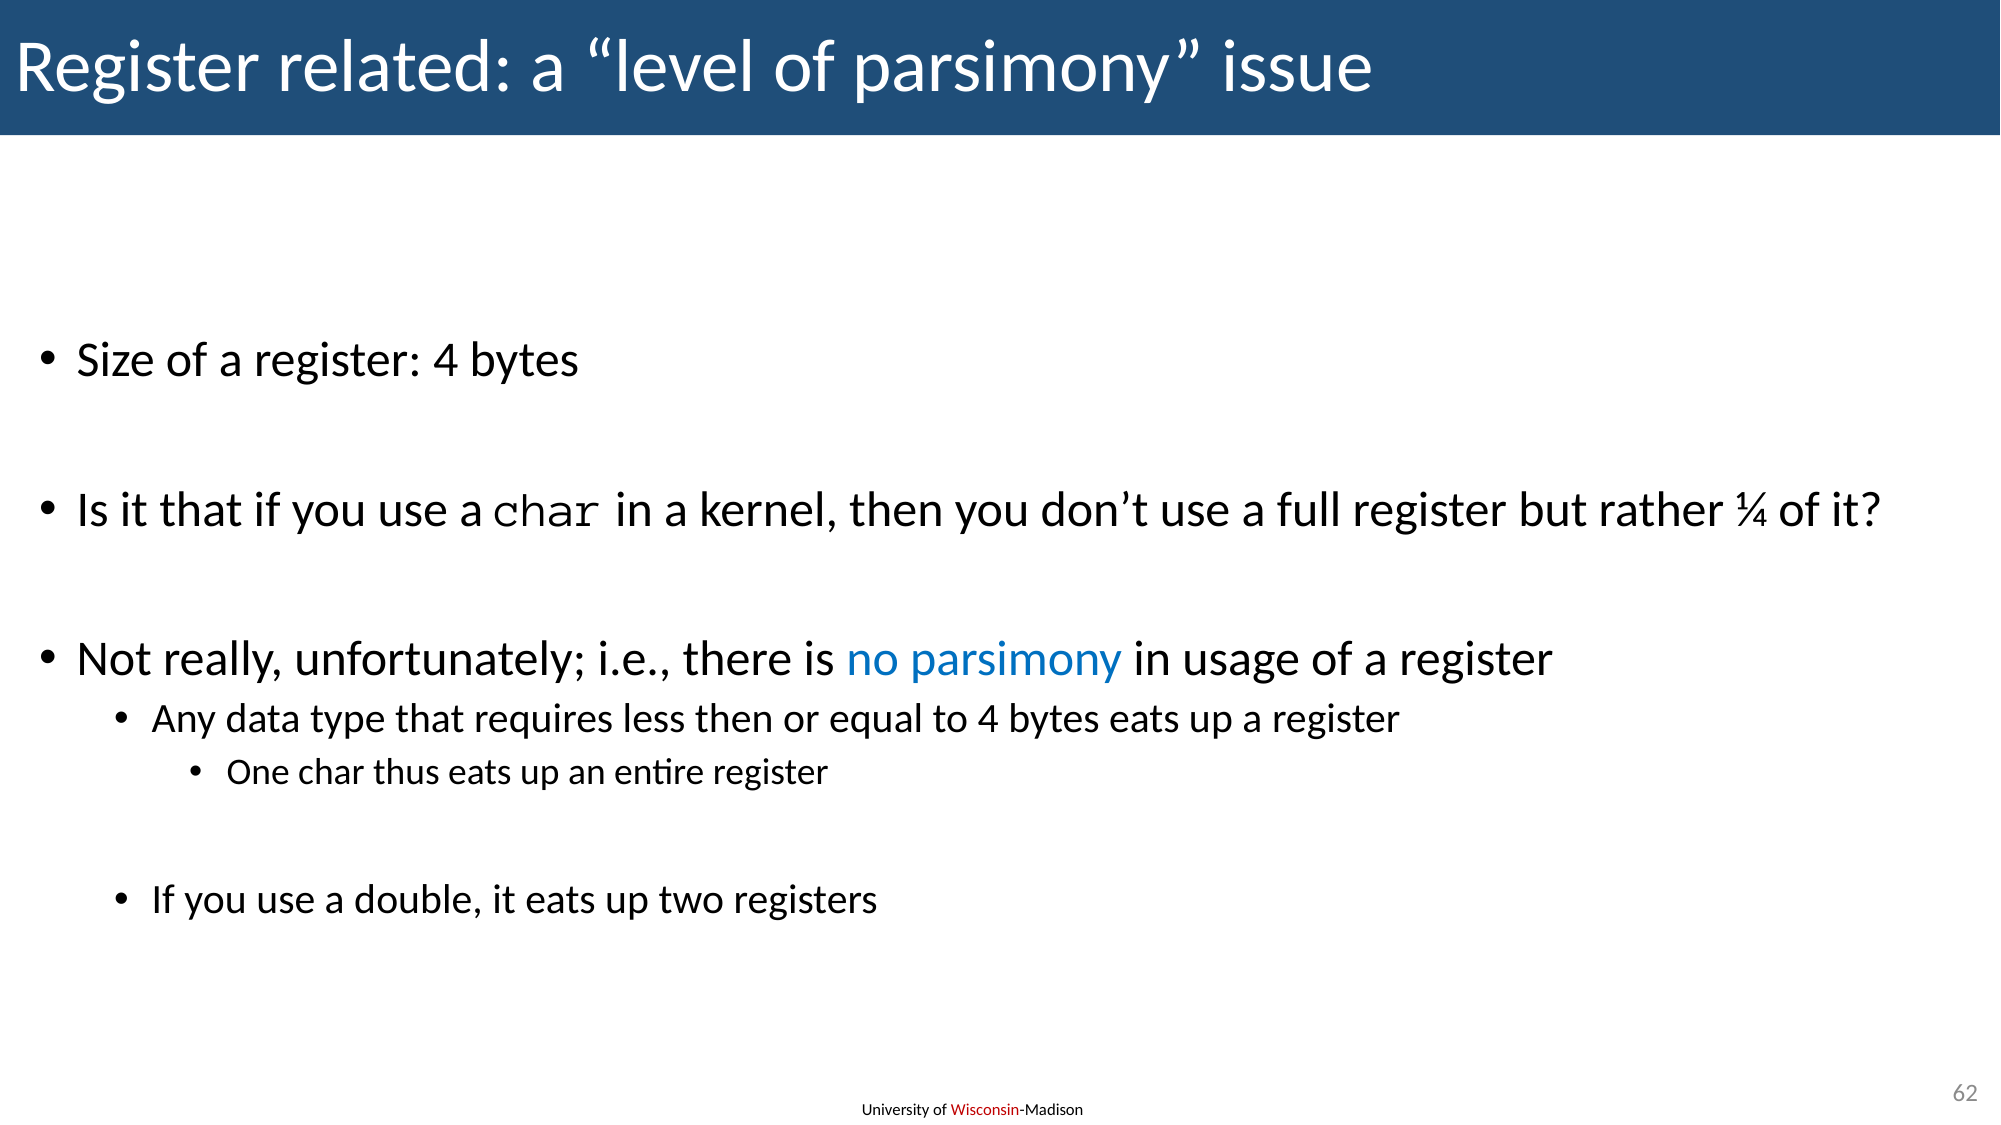

# Register related: a “level of parsimony” issue

Size of a register: 4 bytes

Is it that if you use a char in a kernel, then you don’t use a full register but rather ¼ of it?

Not really, unfortunately; i.e., there is no parsimony in usage of a register
Any data type that requires less then or equal to 4 bytes eats up a register
One char thus eats up an entire register

If you use a double, it eats up two registers
62